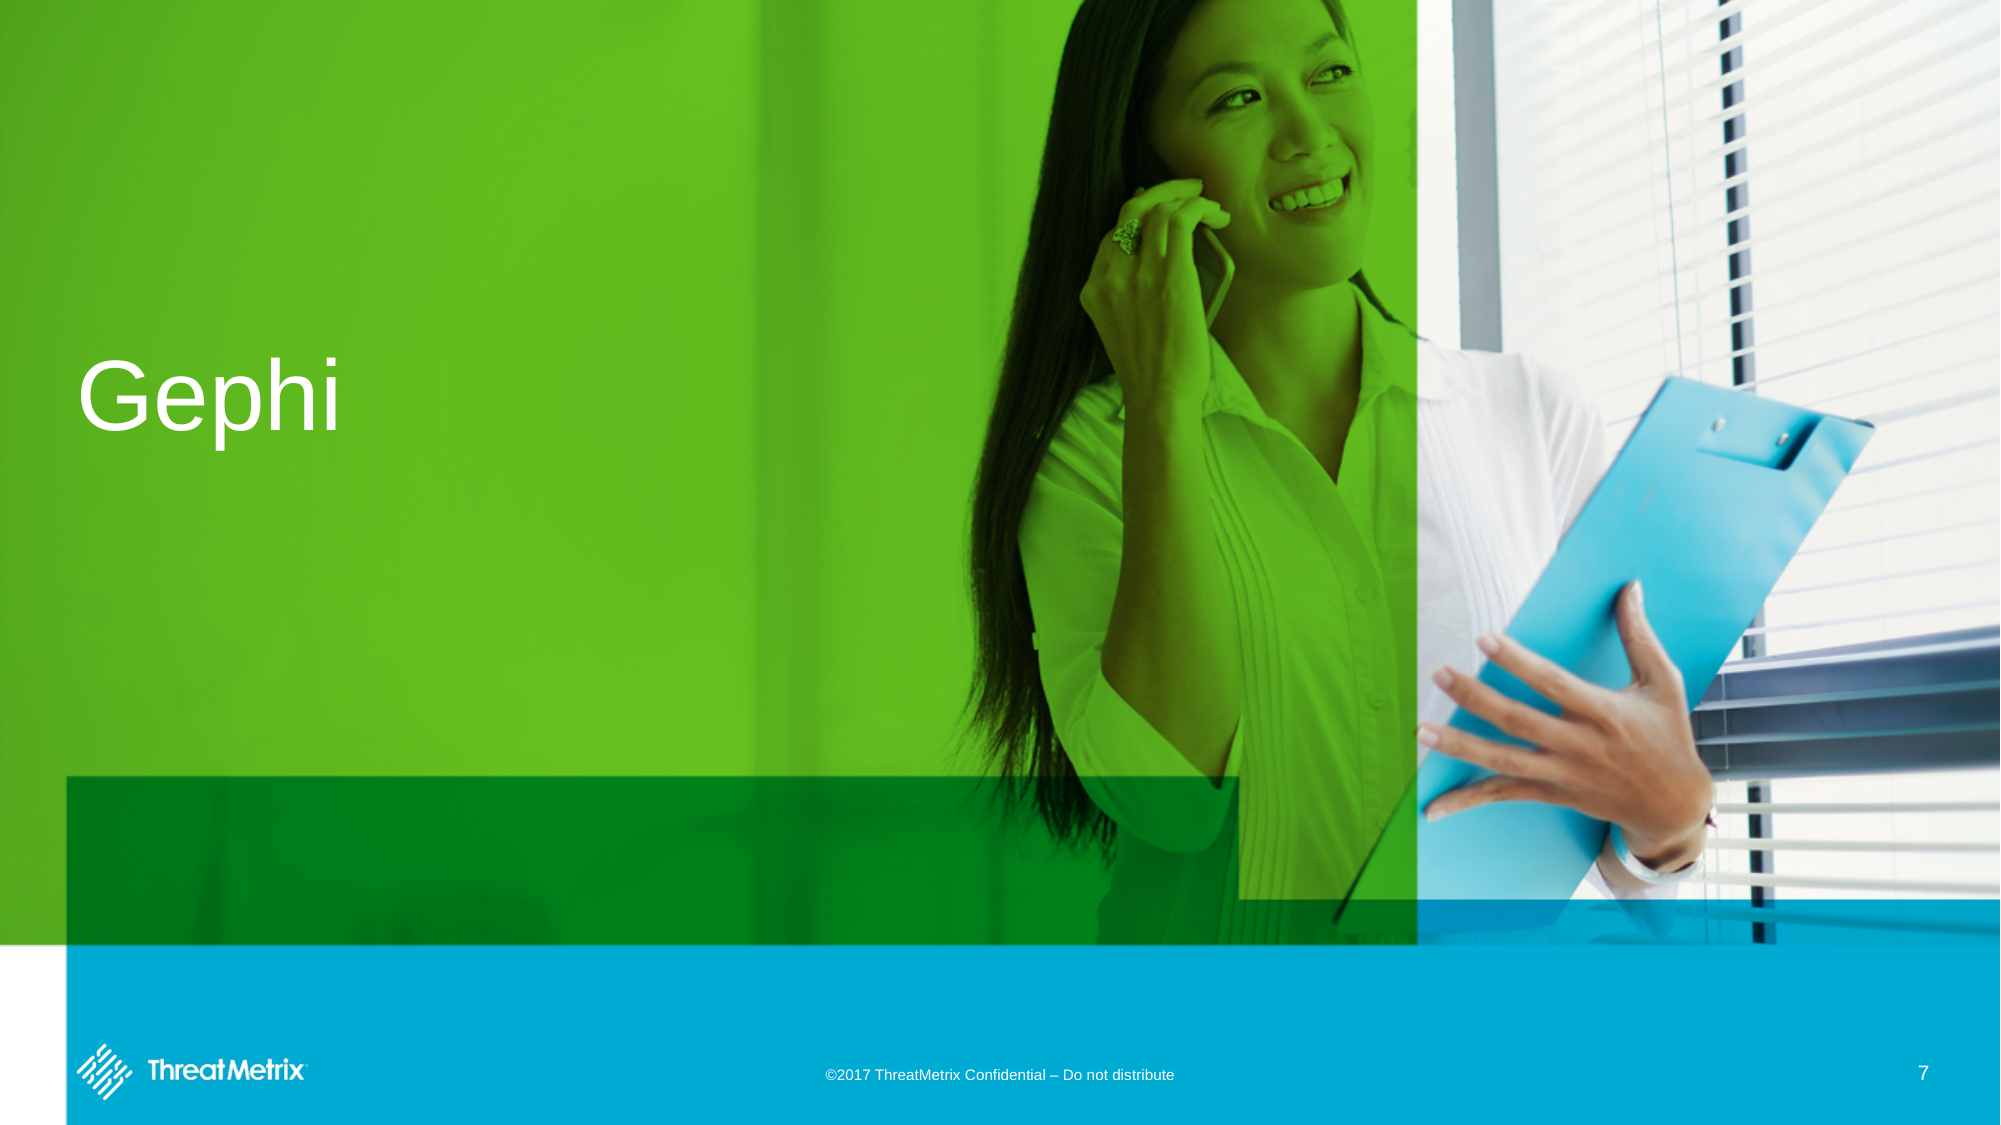

# Gephi
7
©2017 ThreatMetrix Confidential – Do not distribute